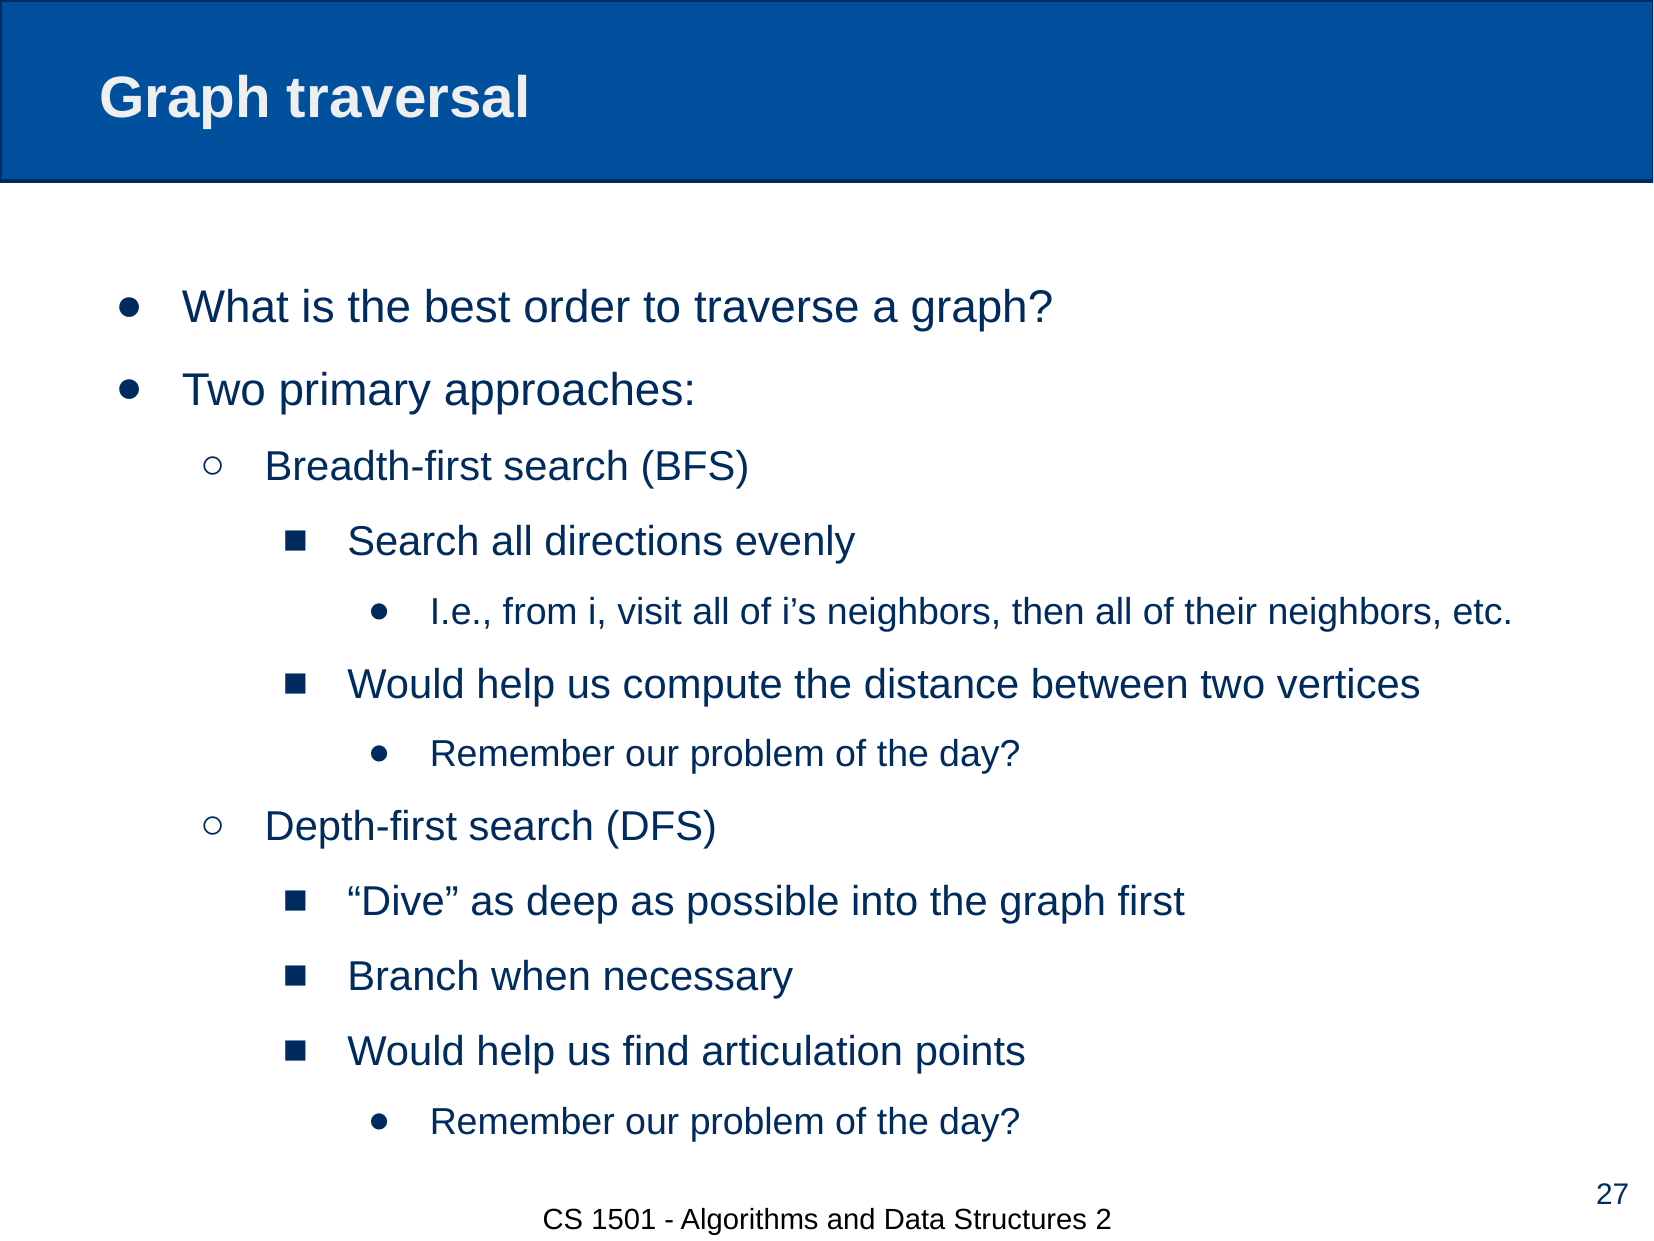

# Graph traversal
What is the best order to traverse a graph?
Two primary approaches:
Breadth-first search (BFS)
Search all directions evenly
I.e., from i, visit all of i’s neighbors, then all of their neighbors, etc.
Would help us compute the distance between two vertices
Remember our problem of the day?
Depth-first search (DFS)
“Dive” as deep as possible into the graph first
Branch when necessary
Would help us find articulation points
Remember our problem of the day?
27
CS 1501 - Algorithms and Data Structures 2